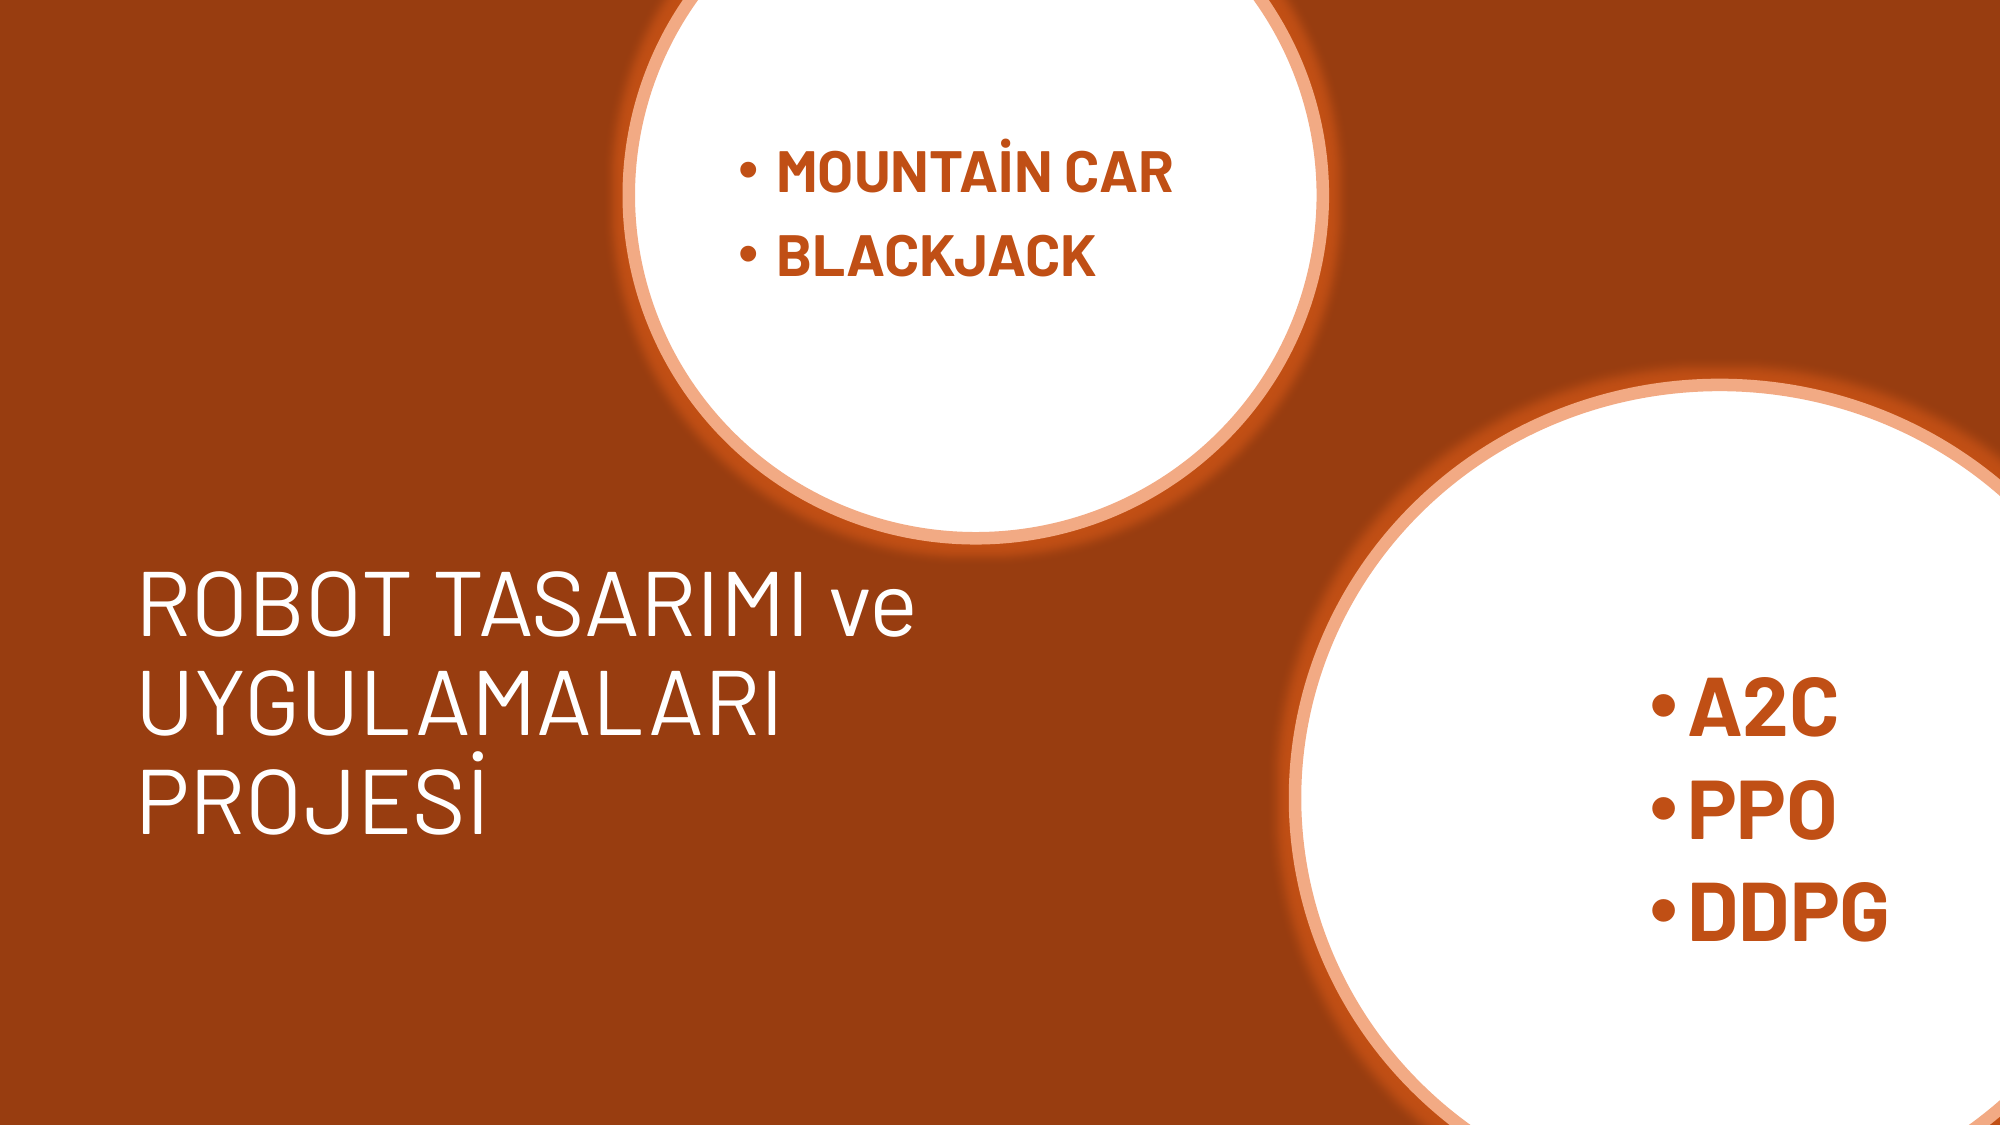

MOUNTAİN CAR
BLACKJACK

ROBOT TASARIMI ve UYGULAMALARI
PROJESİ

A2C
PPO
DDPG